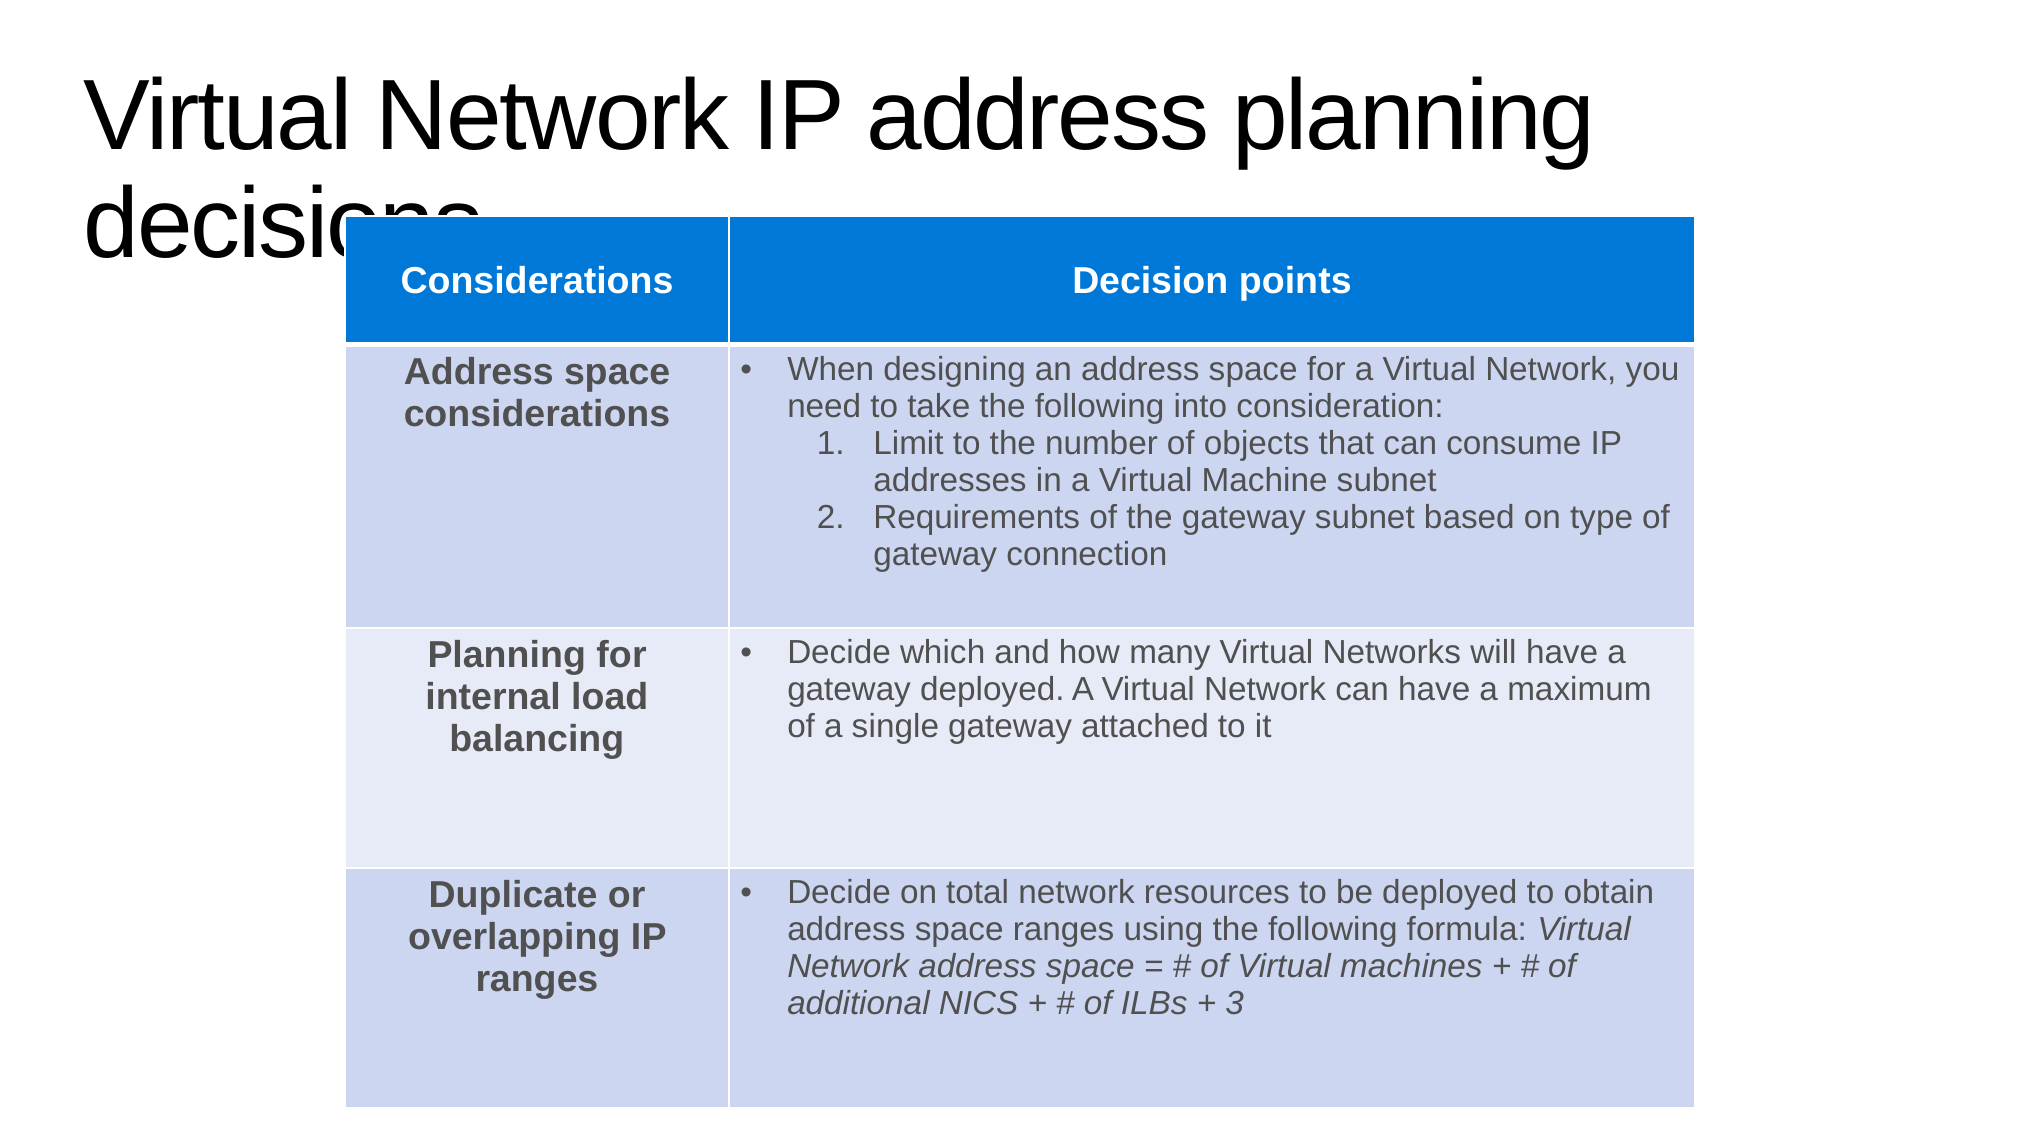

# Virtual Network IP address planning decisions
| Considerations | Decision points |
| --- | --- |
| Address space considerations | When designing an address space for a Virtual Network, you need to take the following into consideration: Limit to the number of objects that can consume IP addresses in a Virtual Machine subnet Requirements of the gateway subnet based on type of gateway connection |
| Planning for internal load balancing | Decide which and how many Virtual Networks will have a gateway deployed. A Virtual Network can have a maximum of a single gateway attached to it |
| Duplicate or overlapping IP ranges | Decide on total network resources to be deployed to obtain address space ranges using the following formula: Virtual Network address space = # of Virtual machines + # of additional NICS + # of ILBs + 3 |